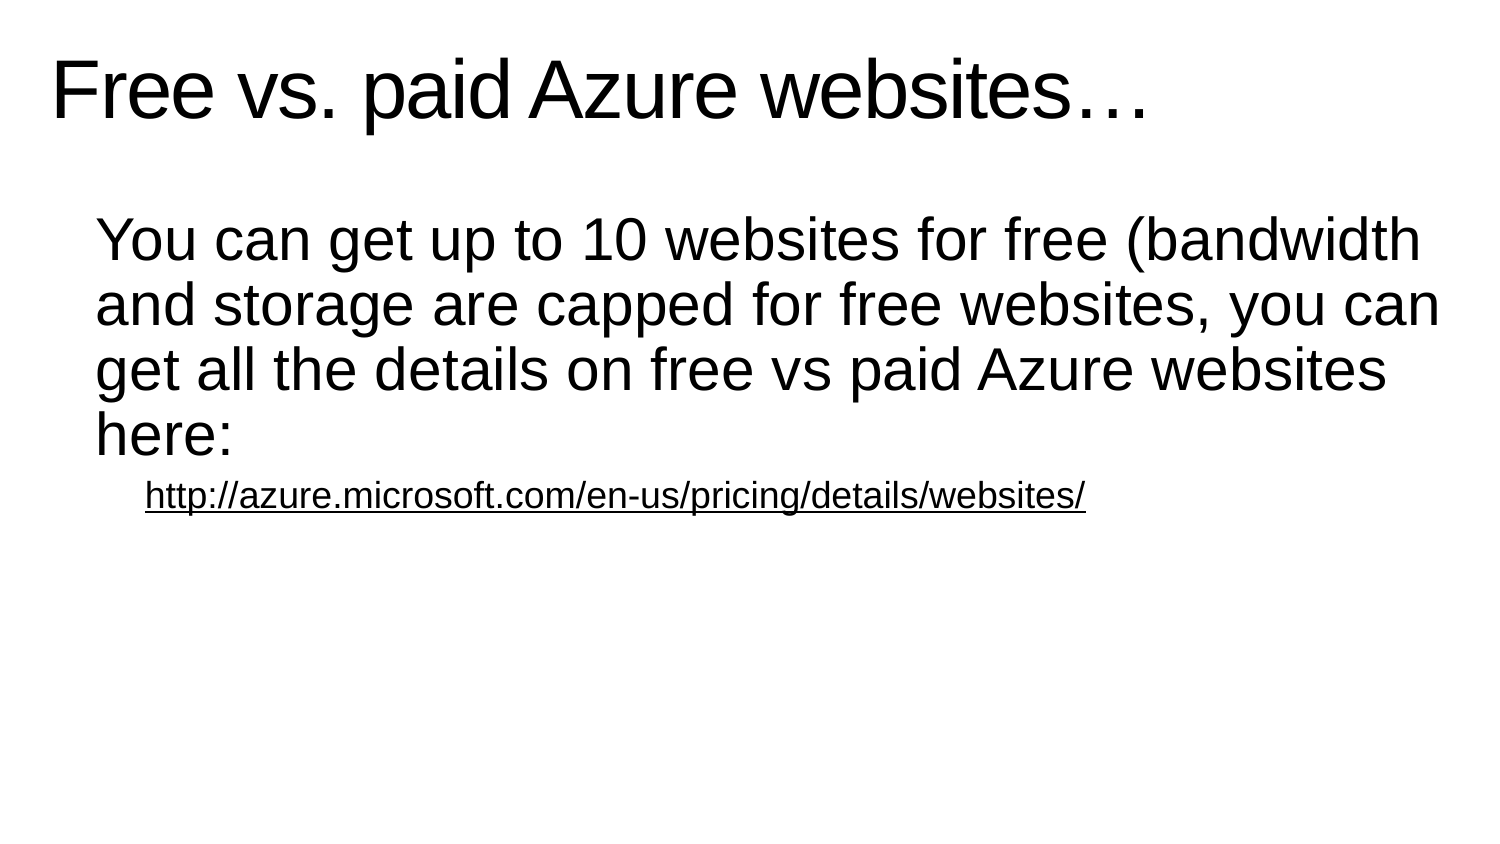

# Free vs. paid Azure websites…
You can get up to 10 websites for free (bandwidth and storage are capped for free websites, you can get all the details on free vs paid Azure websites here:
http://azure.microsoft.com/en-us/pricing/details/websites/